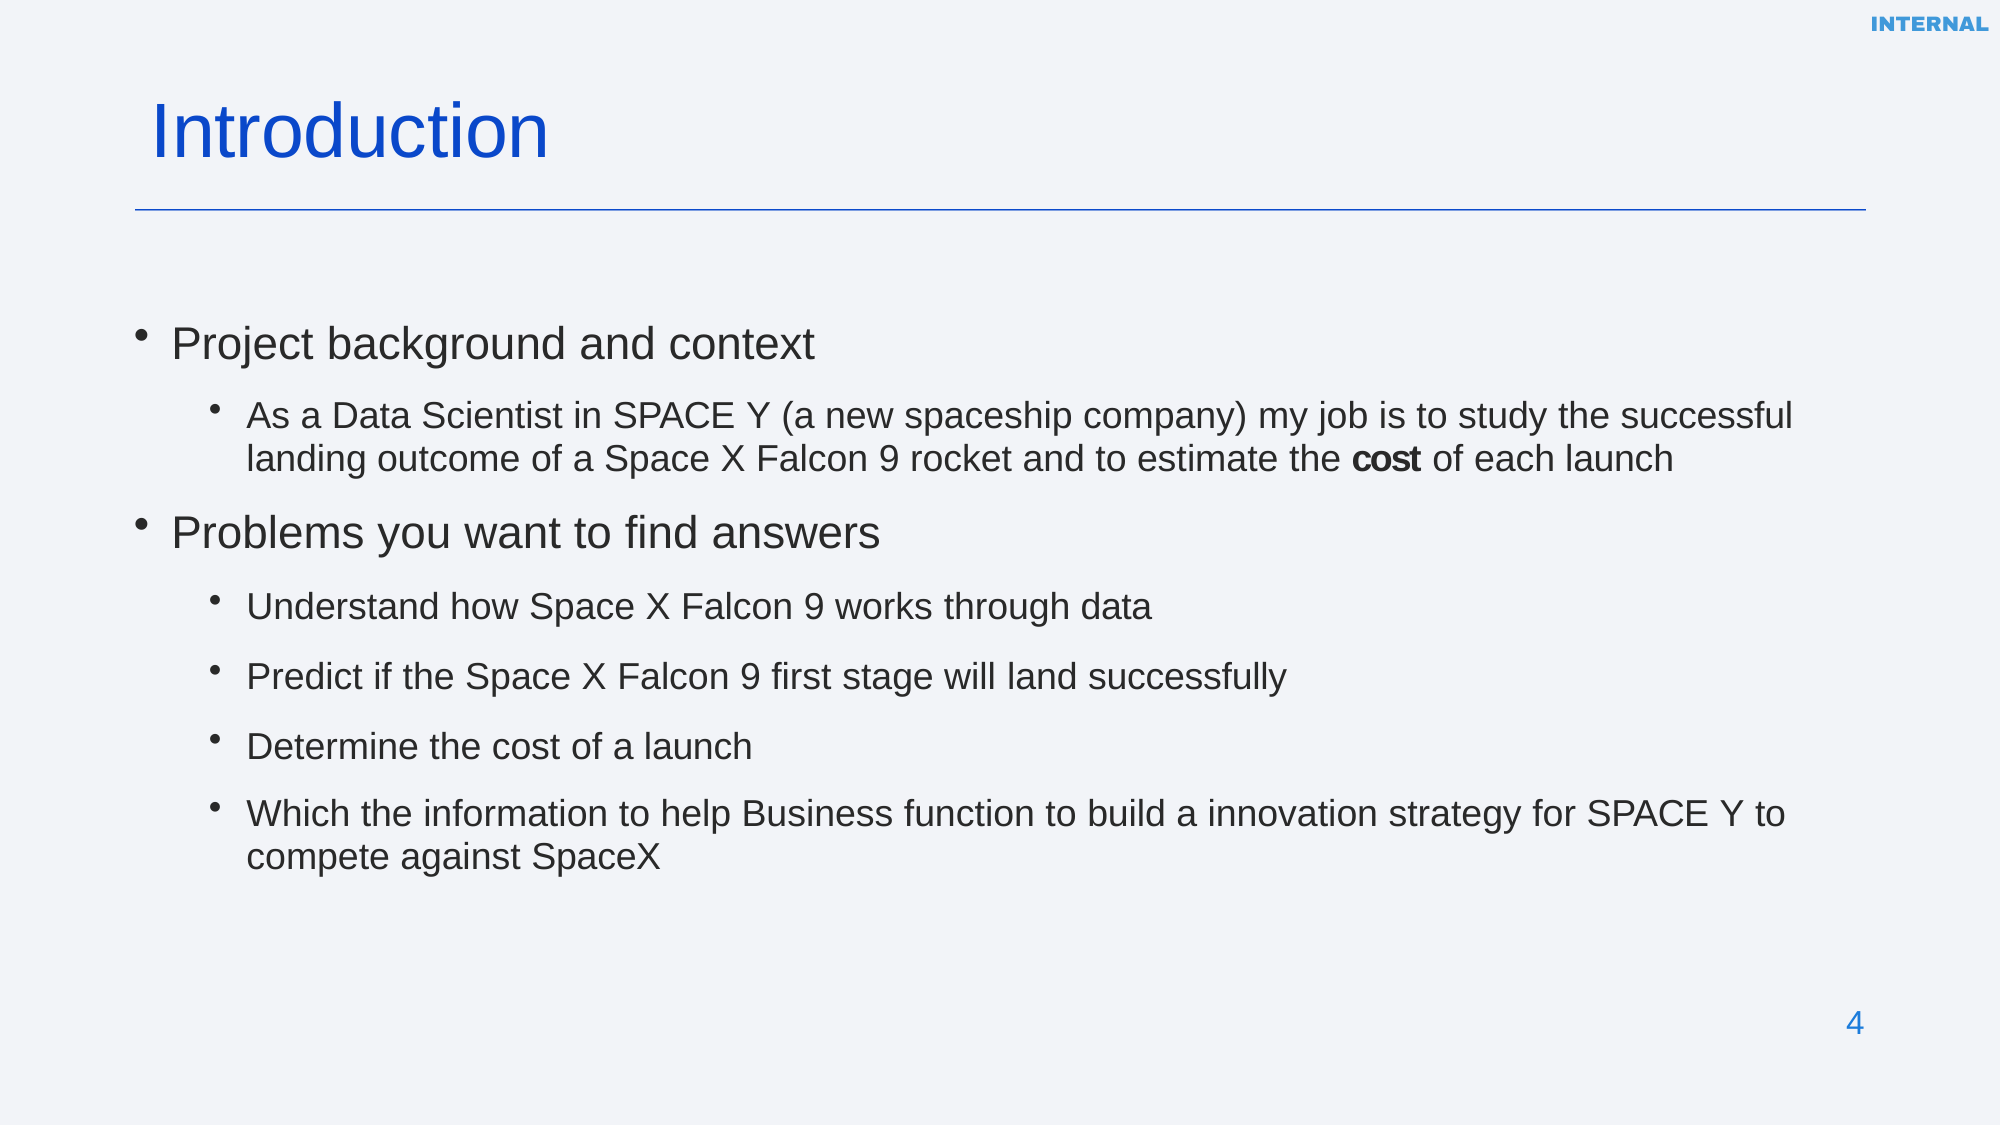

# Introduction
Project background and context
As a Data Scientist in SPACE Y (a new spaceship company) my job is to study the successful
landing outcome of a Space X Falcon 9 rocket and to estimate the cost of each launch
Problems you want to find answers
Understand how Space X Falcon 9 works through data
Predict if the Space X Falcon 9 first stage will land successfully
Determine the cost of a launch
Which the information to help Business function to build a innovation strategy for SPACE Y to
compete against SpaceX
4